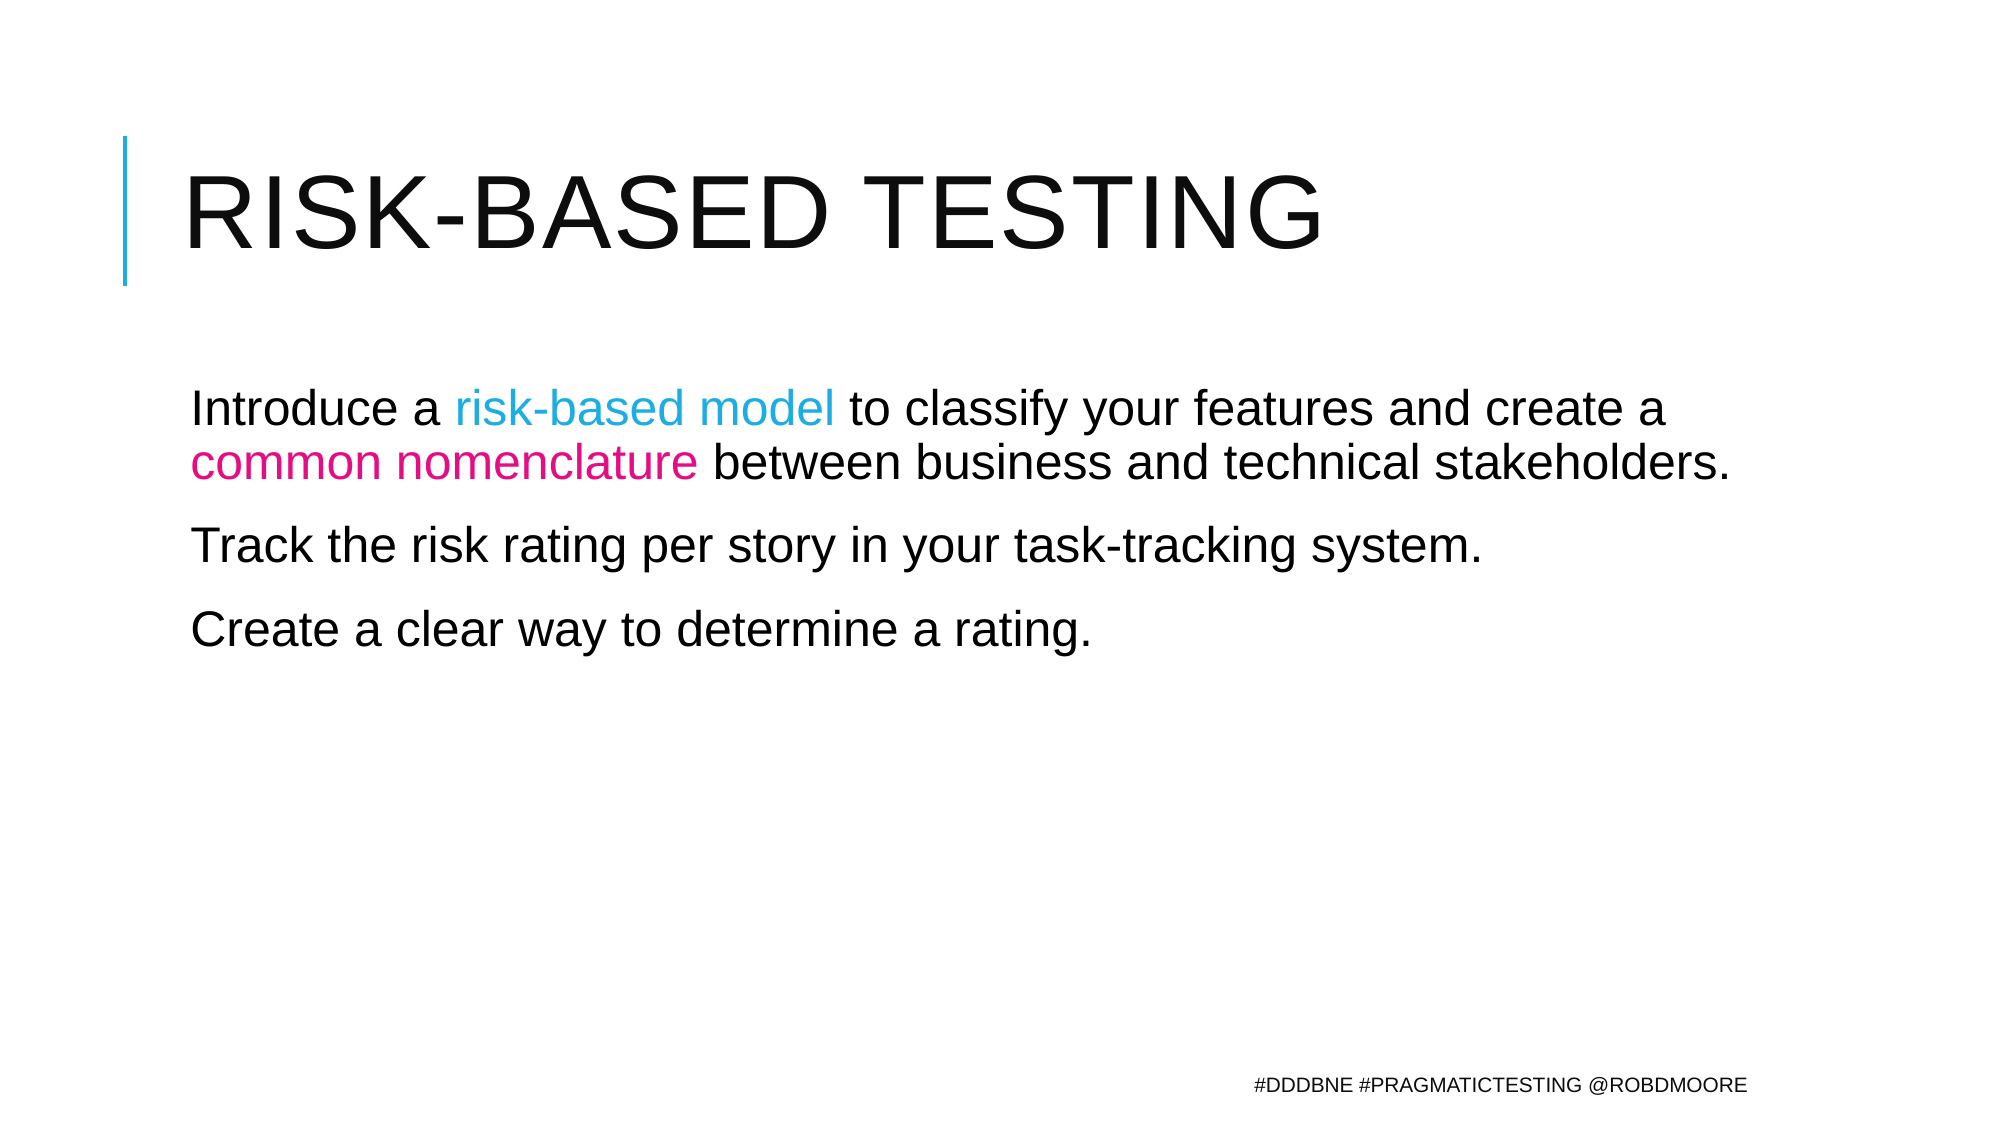

# Risk-based Testing
Introduce a risk-based model to classify your features and create a common nomenclature between business and technical stakeholders.
Track the risk rating per story in your task-tracking system.
Create a clear way to determine a rating.